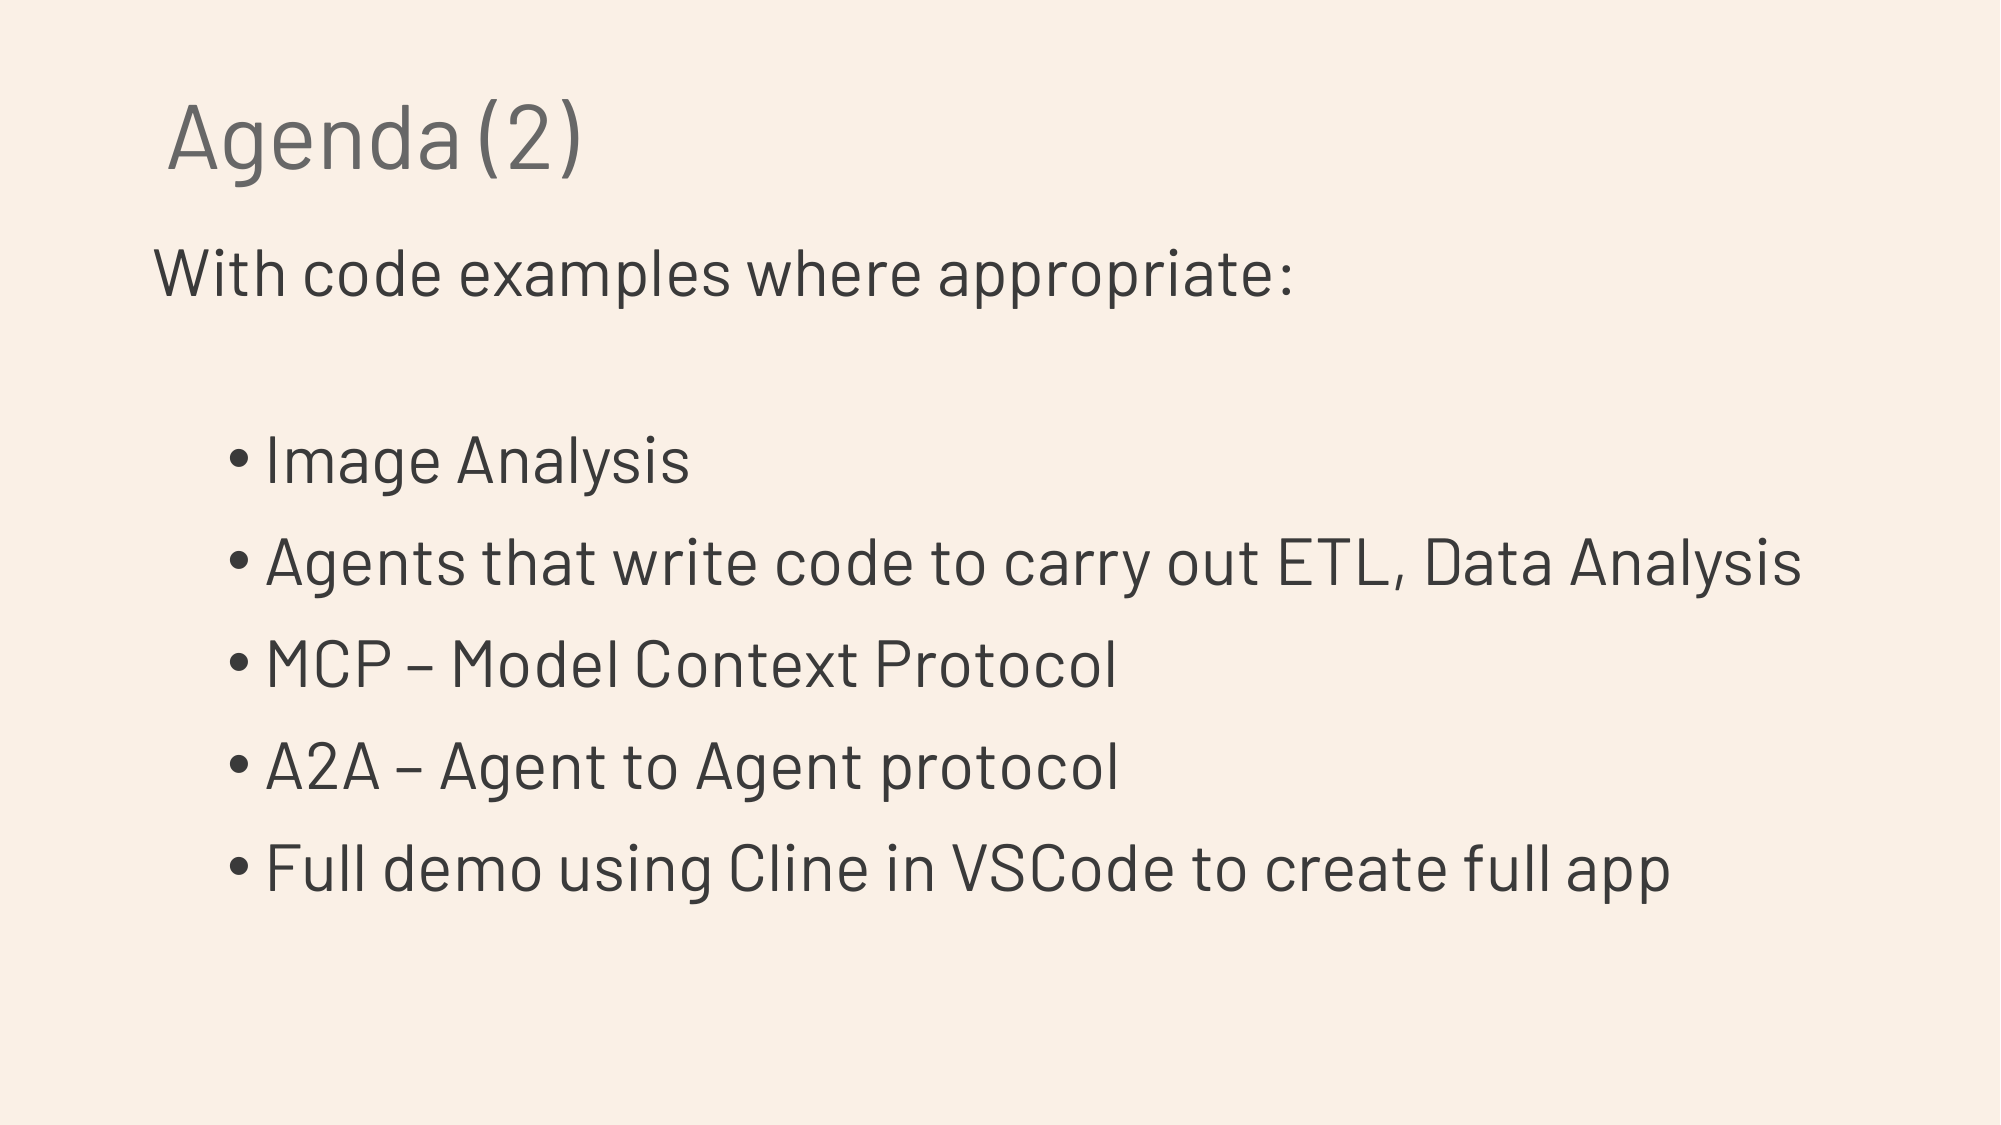

# Agenda (2)
With code examples where appropriate:

Image Analysis
Agents that write code to carry out ETL, Data Analysis
MCP – Model Context Protocol
A2A – Agent to Agent protocol
Full demo using Cline in VSCode to create full app